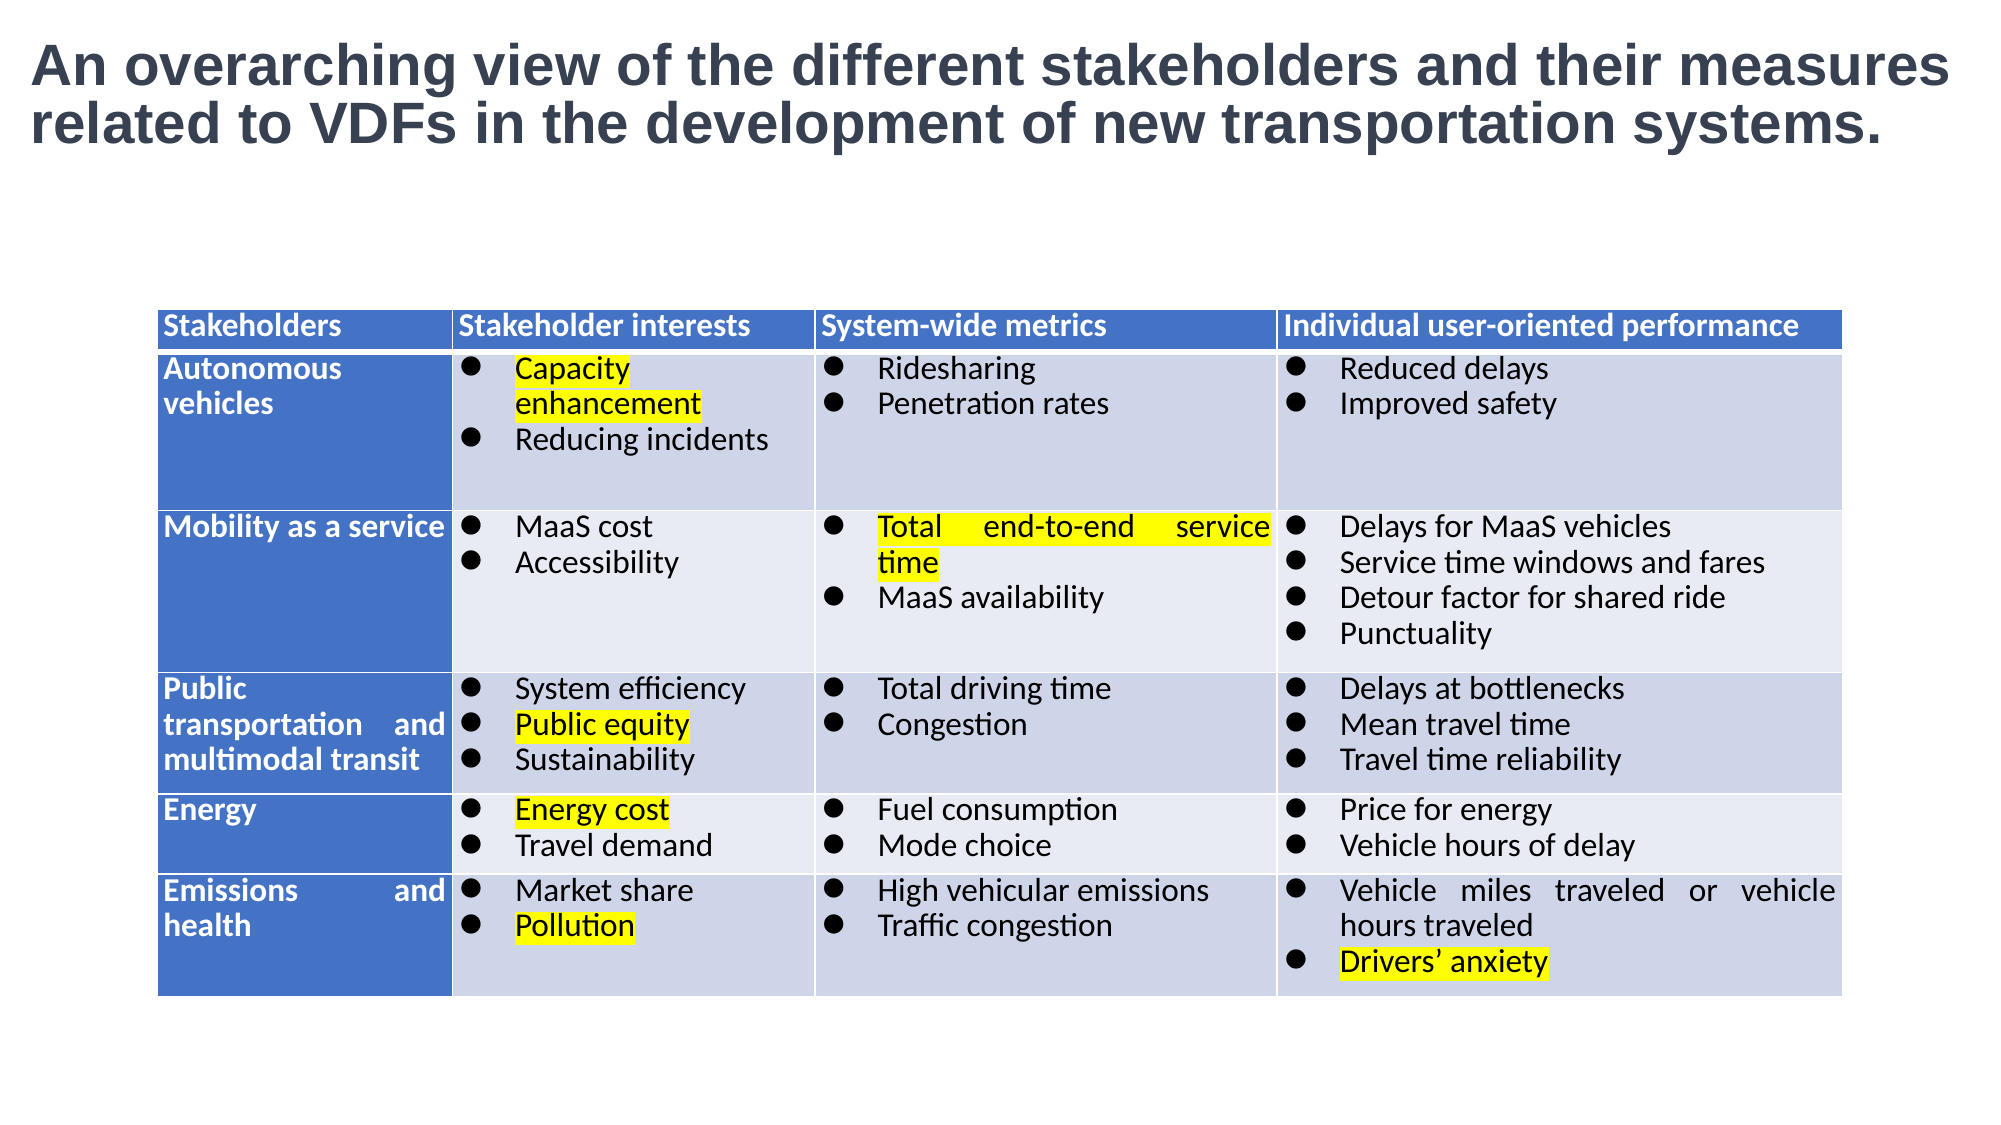

# An overarching view of the different stakeholders and their measures related to VDFs in the development of new transportation systems.
| Stakeholders | Stakeholder interests | System-wide metrics | Individual user-oriented performance |
| --- | --- | --- | --- |
| Autonomous vehicles | Capacity enhancement Reducing incidents | Ridesharing Penetration rates | Reduced delays Improved safety |
| Mobility as a service | MaaS cost Accessibility | Total end-to-end service time MaaS availability | Delays for MaaS vehicles Service time windows and fares Detour factor for shared ride Punctuality |
| Public transportation and multimodal transit | System efficiency Public equity Sustainability | Total driving time Congestion | Delays at bottlenecks Mean travel time Travel time reliability |
| Energy | Energy cost Travel demand | Fuel consumption Mode choice | Price for energy Vehicle hours of delay |
| Emissions and health | Market share Pollution | High vehicular emissions Traffic congestion | Vehicle miles traveled or vehicle hours traveled Drivers’ anxiety |